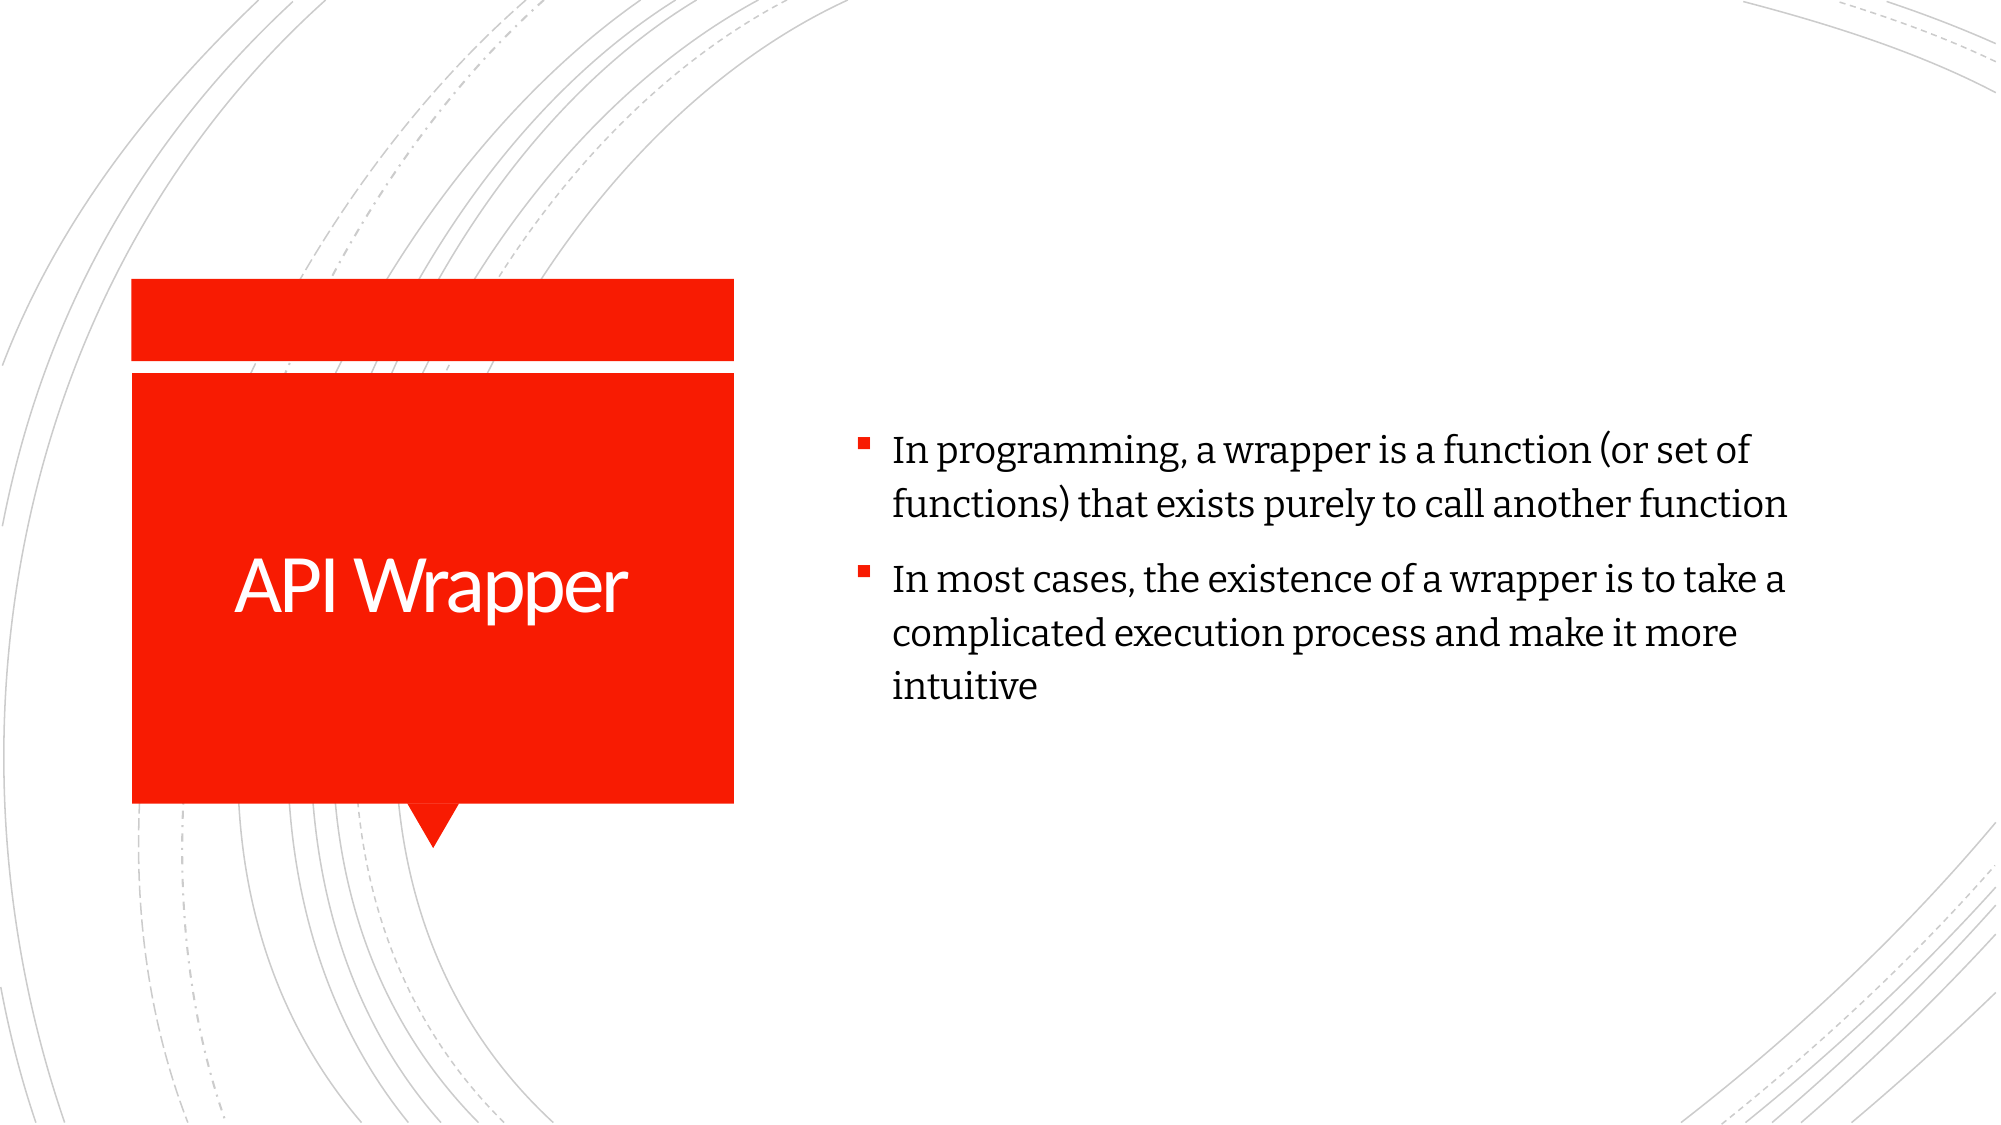

In programming, a wrapper is a function (or set of functions) that exists purely to call another function
In most cases, the existence of a wrapper is to take a complicated execution process and make it more intuitive
# API Wrapper